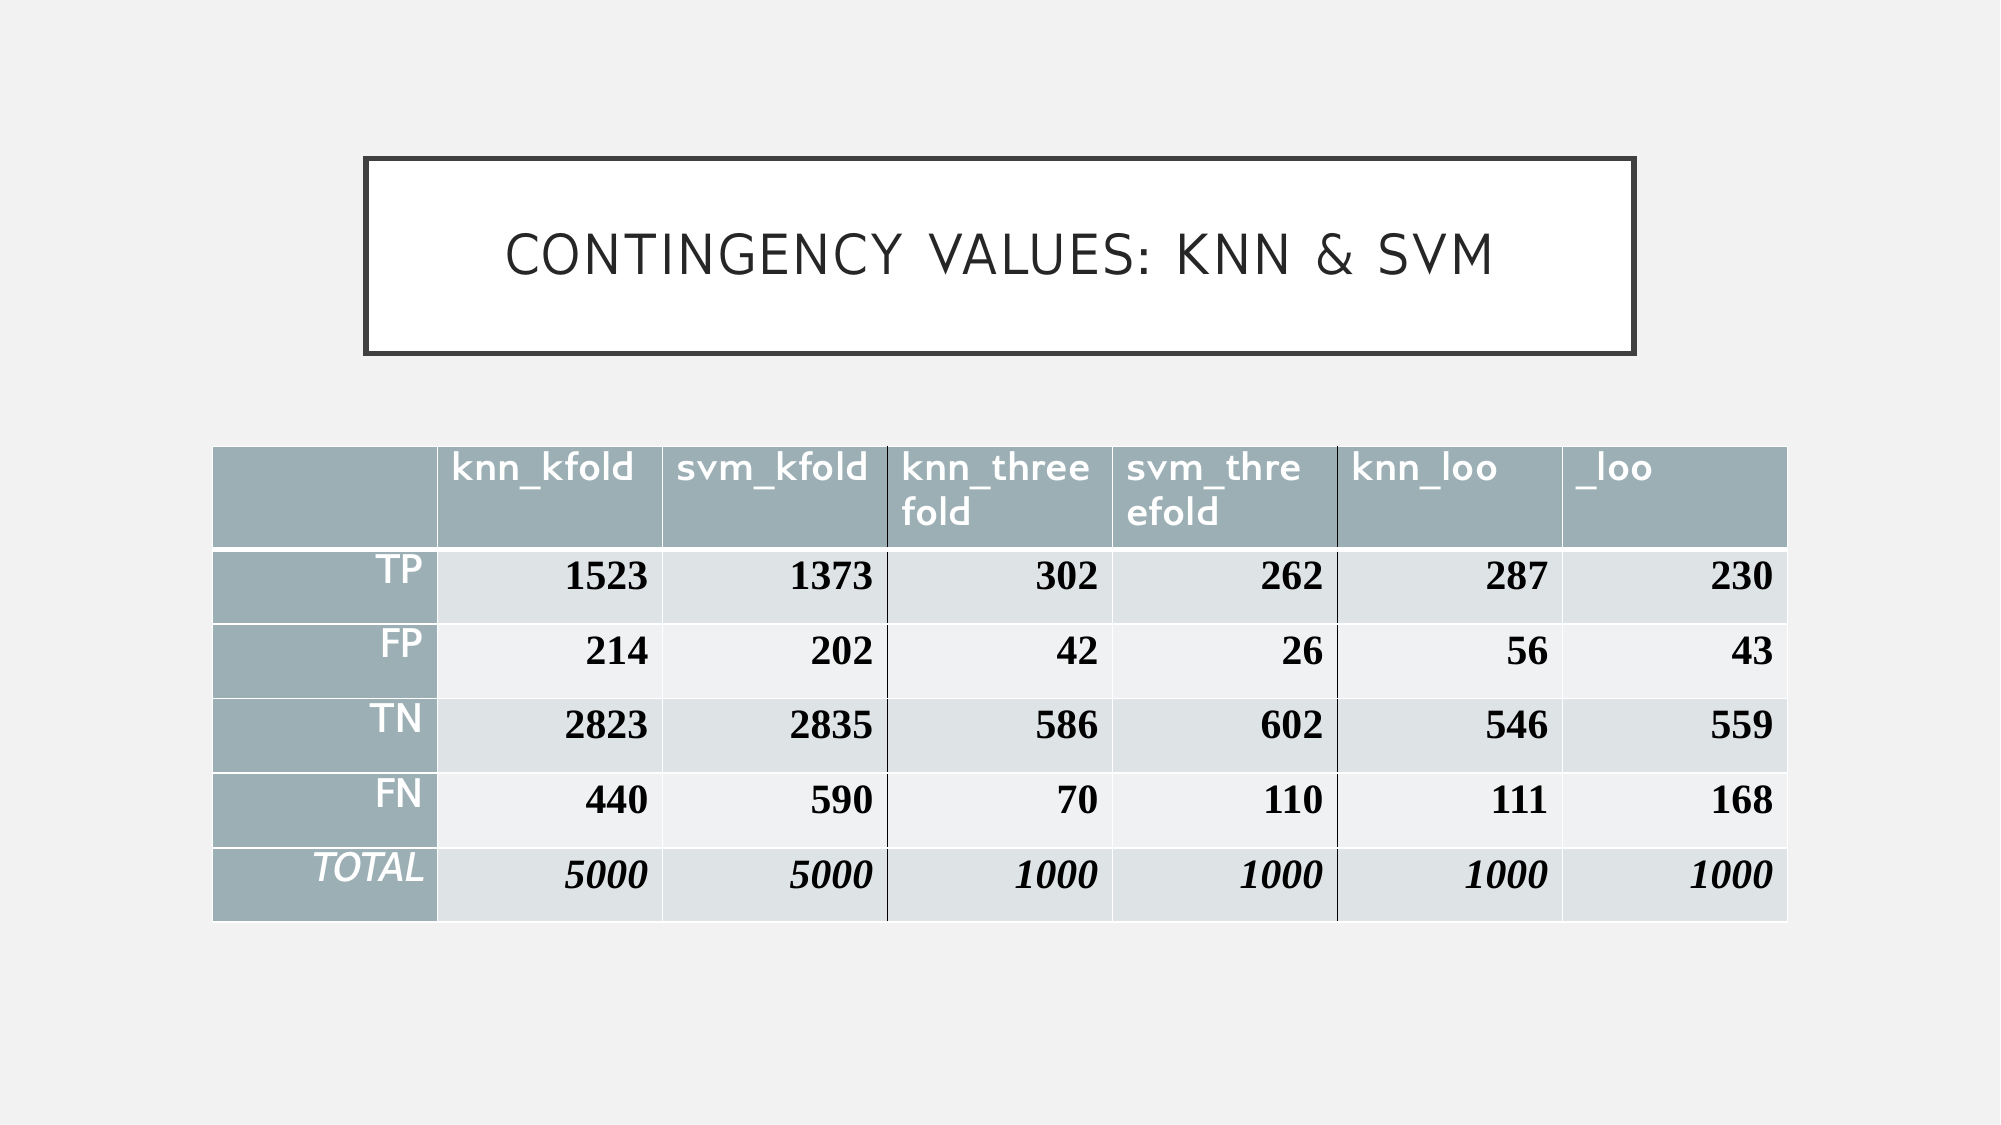

# Contingency values: knn & svm
|  | knn\_kfold | svm\_kfold | knn\_threefold | svm\_threefold | knn\_loo | \_loo |
| --- | --- | --- | --- | --- | --- | --- |
| TP | 1523 | 1373 | 302 | 262 | 287 | 230 |
| FP | 214 | 202 | 42 | 26 | 56 | 43 |
| TN | 2823 | 2835 | 586 | 602 | 546 | 559 |
| FN | 440 | 590 | 70 | 110 | 111 | 168 |
| TOTAL | 5000 | 5000 | 1000 | 1000 | 1000 | 1000 |